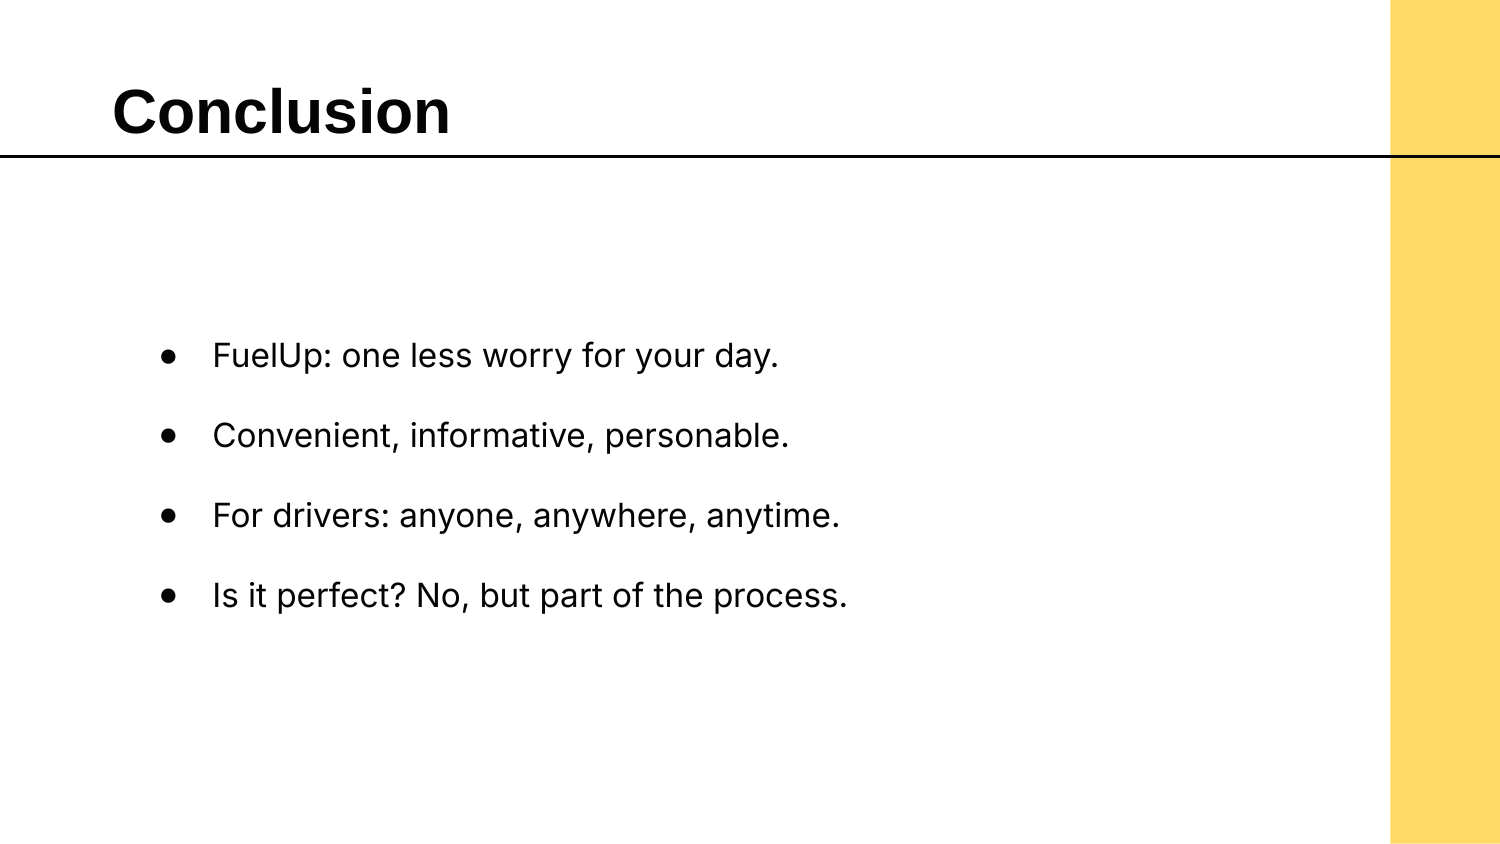

# Conclusion
FuelUp: one less worry for your day.
Convenient, informative, personable.
For drivers: anyone, anywhere, anytime.
Is it perfect? No, but part of the process.